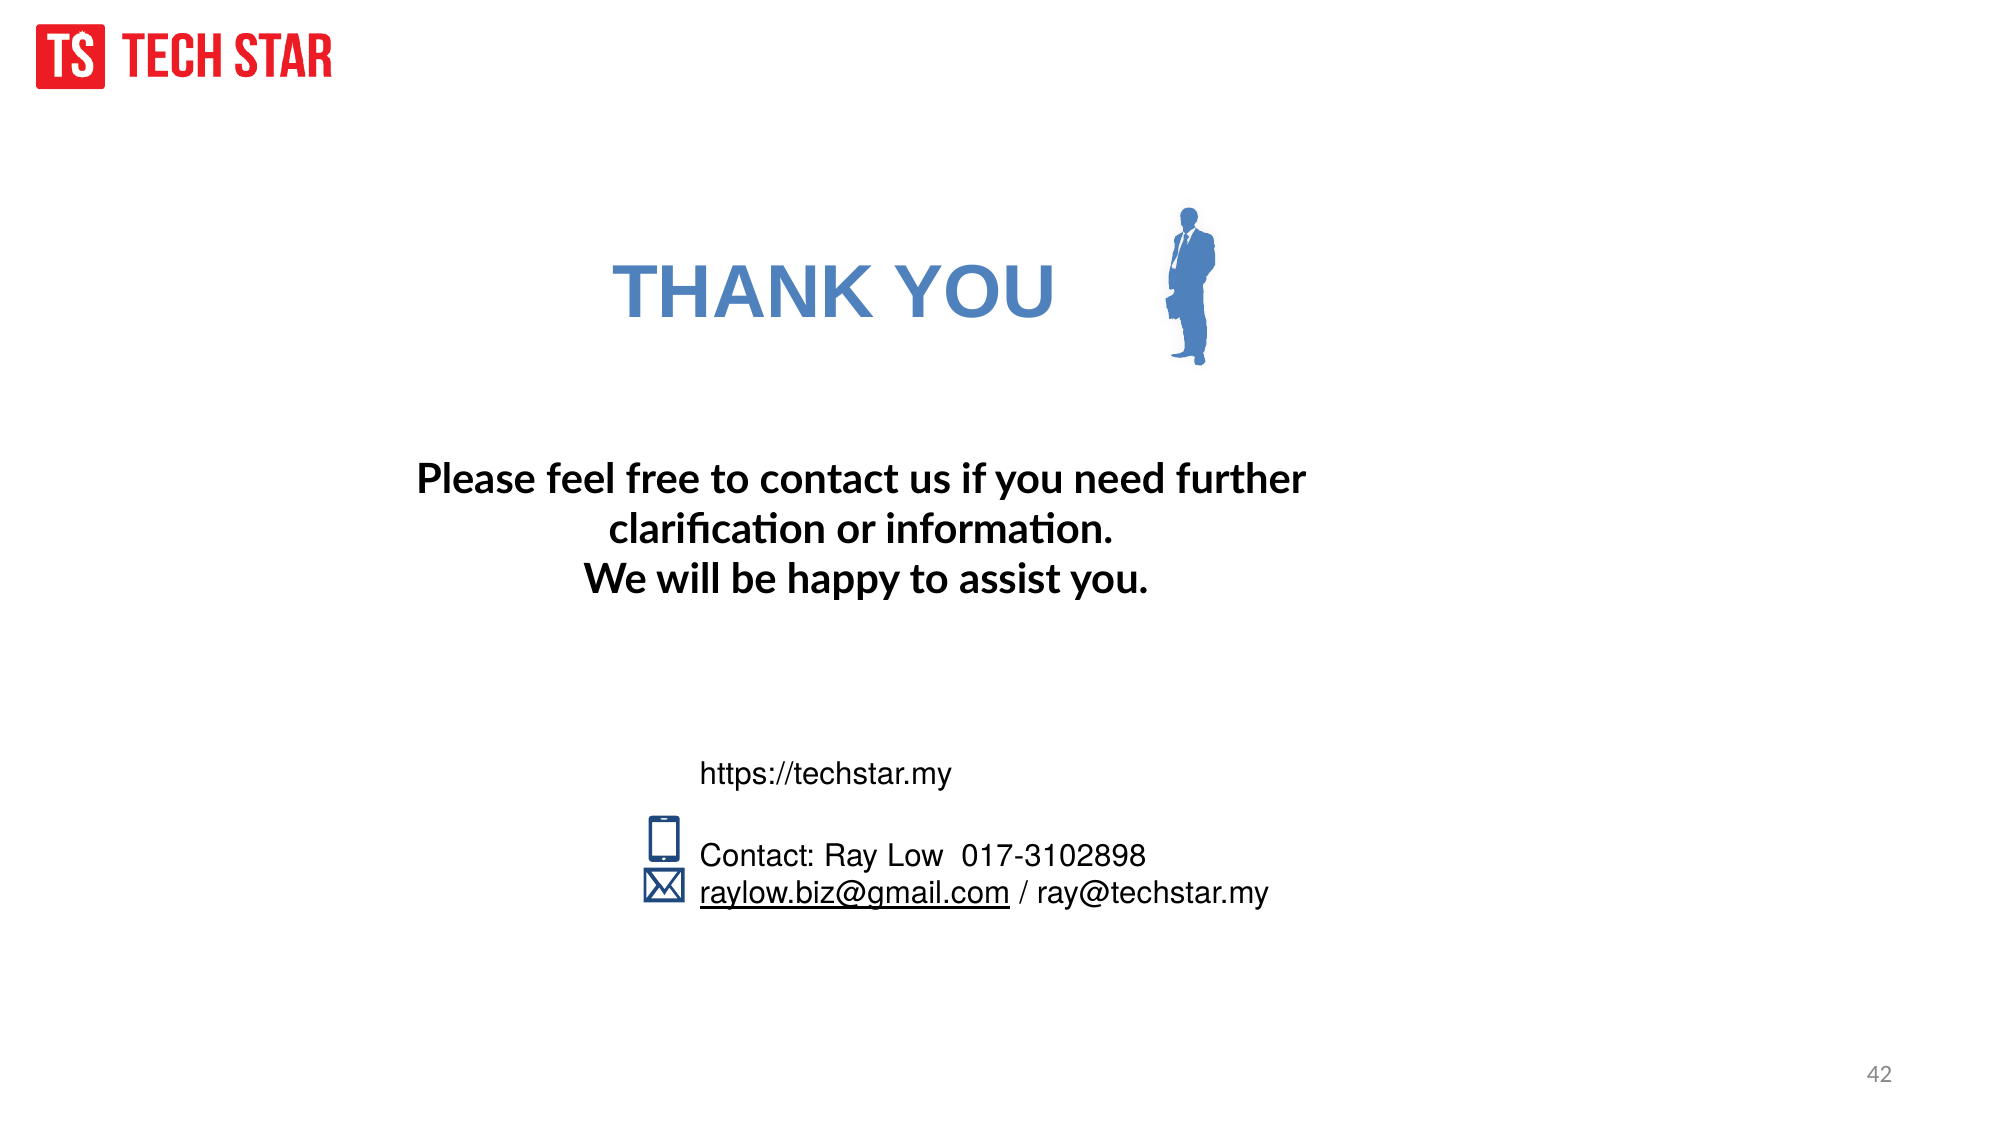

THANK YOU

Please feel free to contact us if you need further clarification or information.
 We will be happy to assist you.
https://techstar.my

Contact: Ray Low  017-3102898
raylow.biz@gmail.com / ray@techstar.my

42